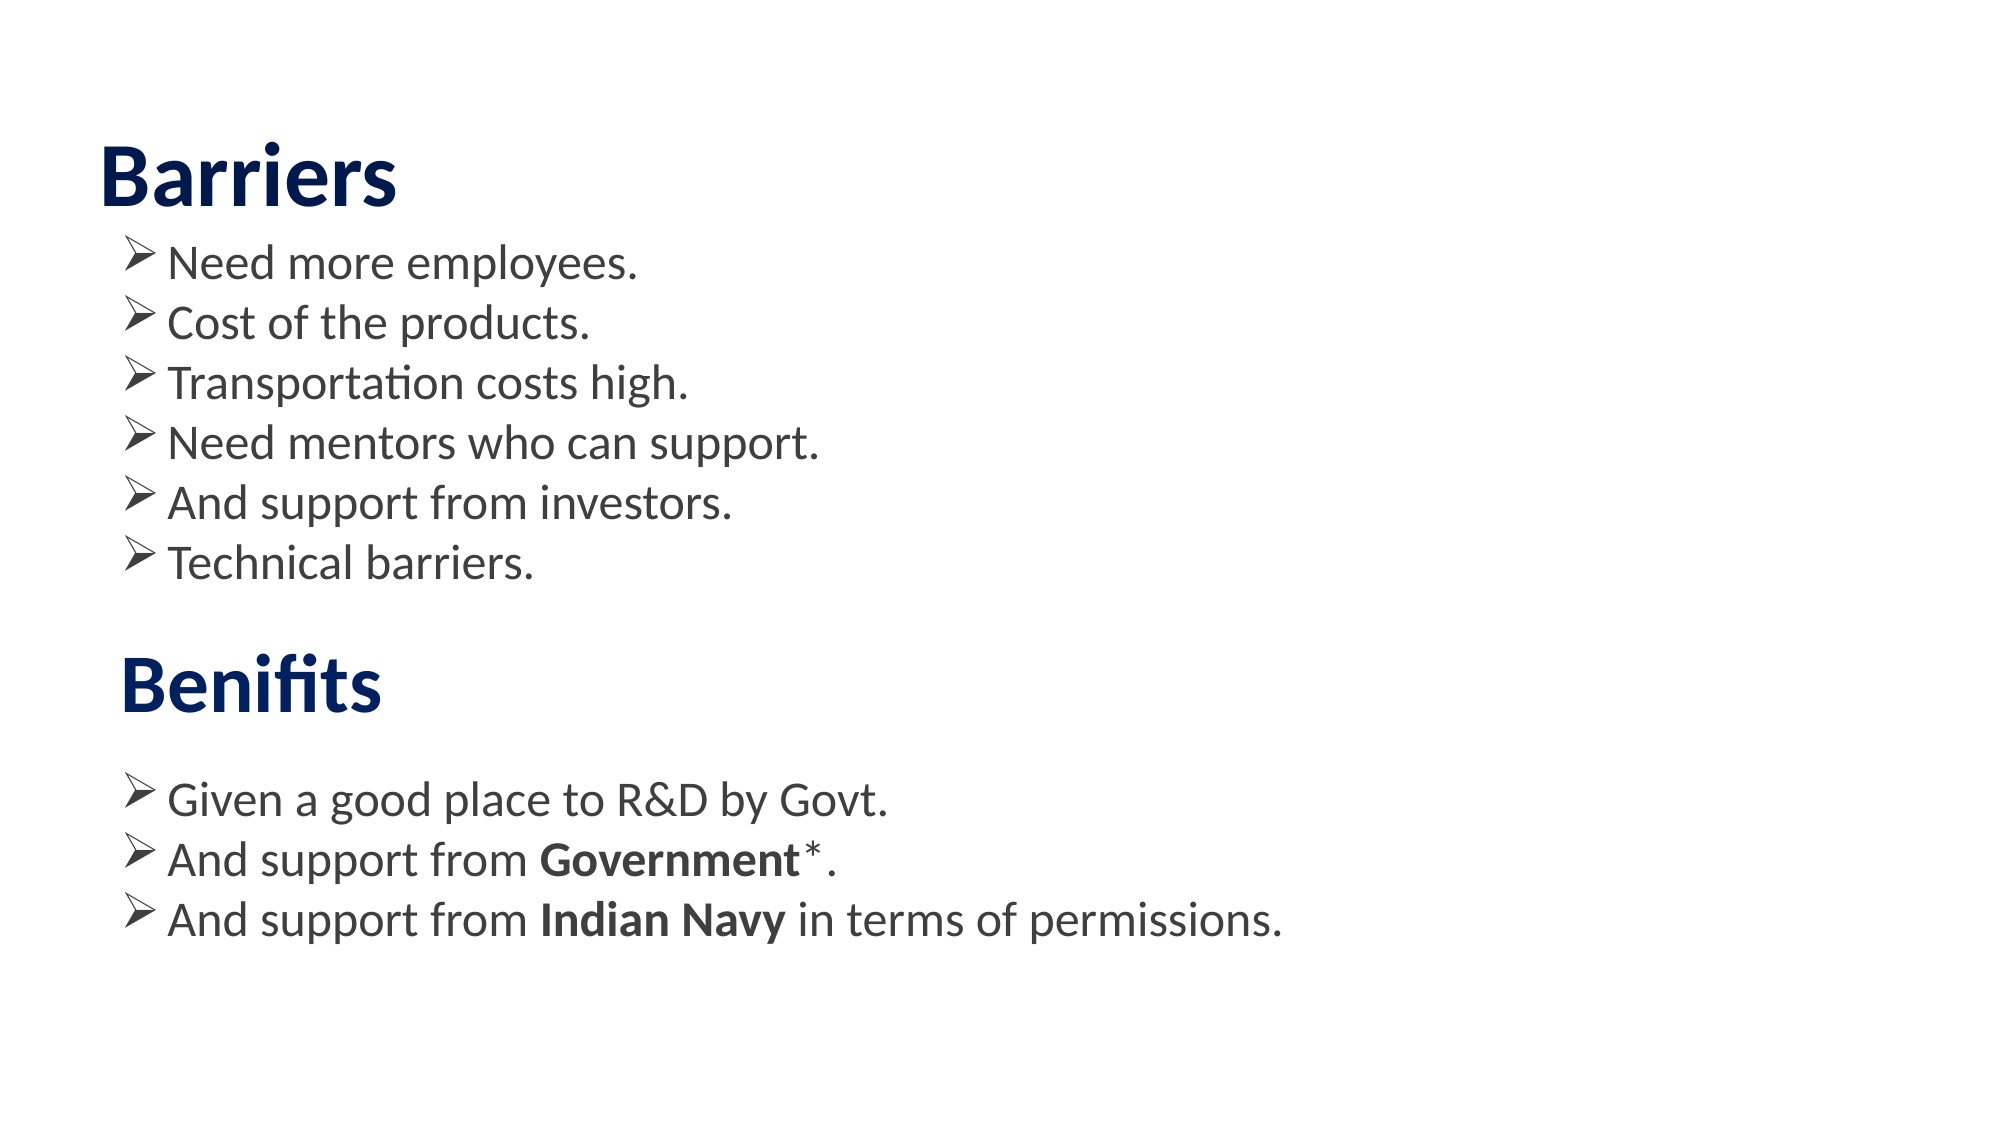

# Barriers
Need more employees.
Cost of the products.
Transportation costs high.
Need mentors who can support.
And support from investors.
Technical barriers.

Benifits
Given a good place to R&D by Govt.
And support from Government*.
And support from Indian Navy in terms of permissions.